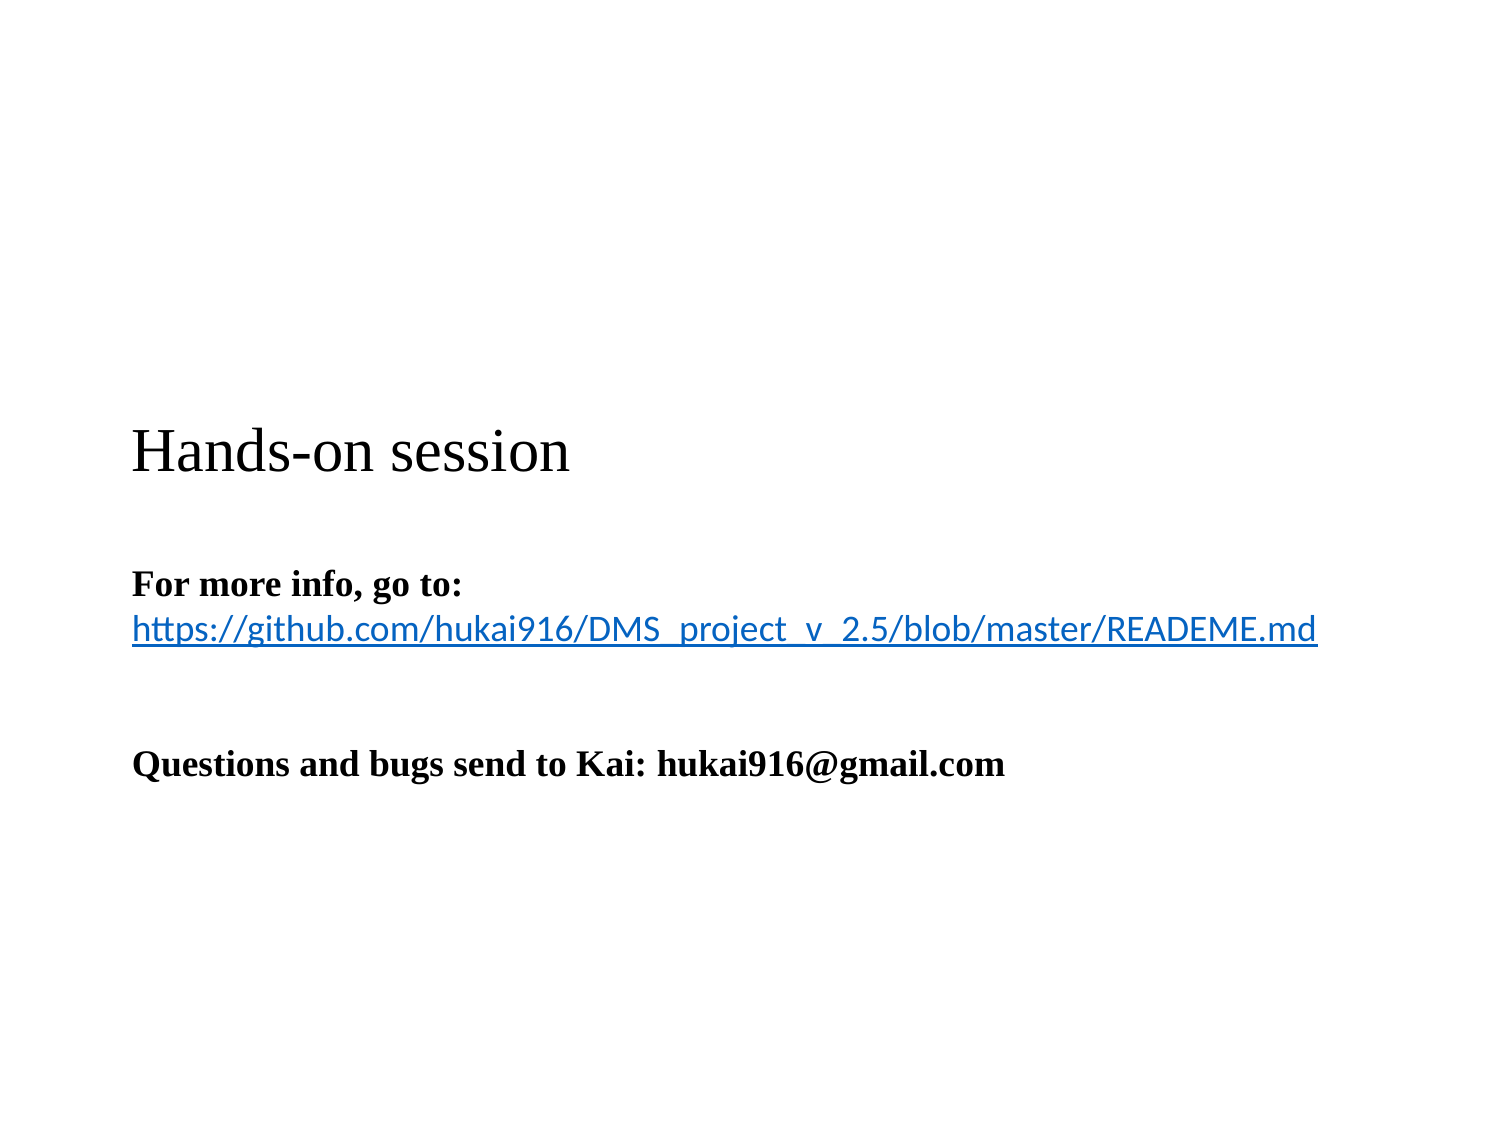

Hands-on session

For more info, go to:
https://github.com/hukai916/DMS_project_v_2.5/blob/master/READEME.md

Questions and bugs send to Kai: hukai916@gmail.com